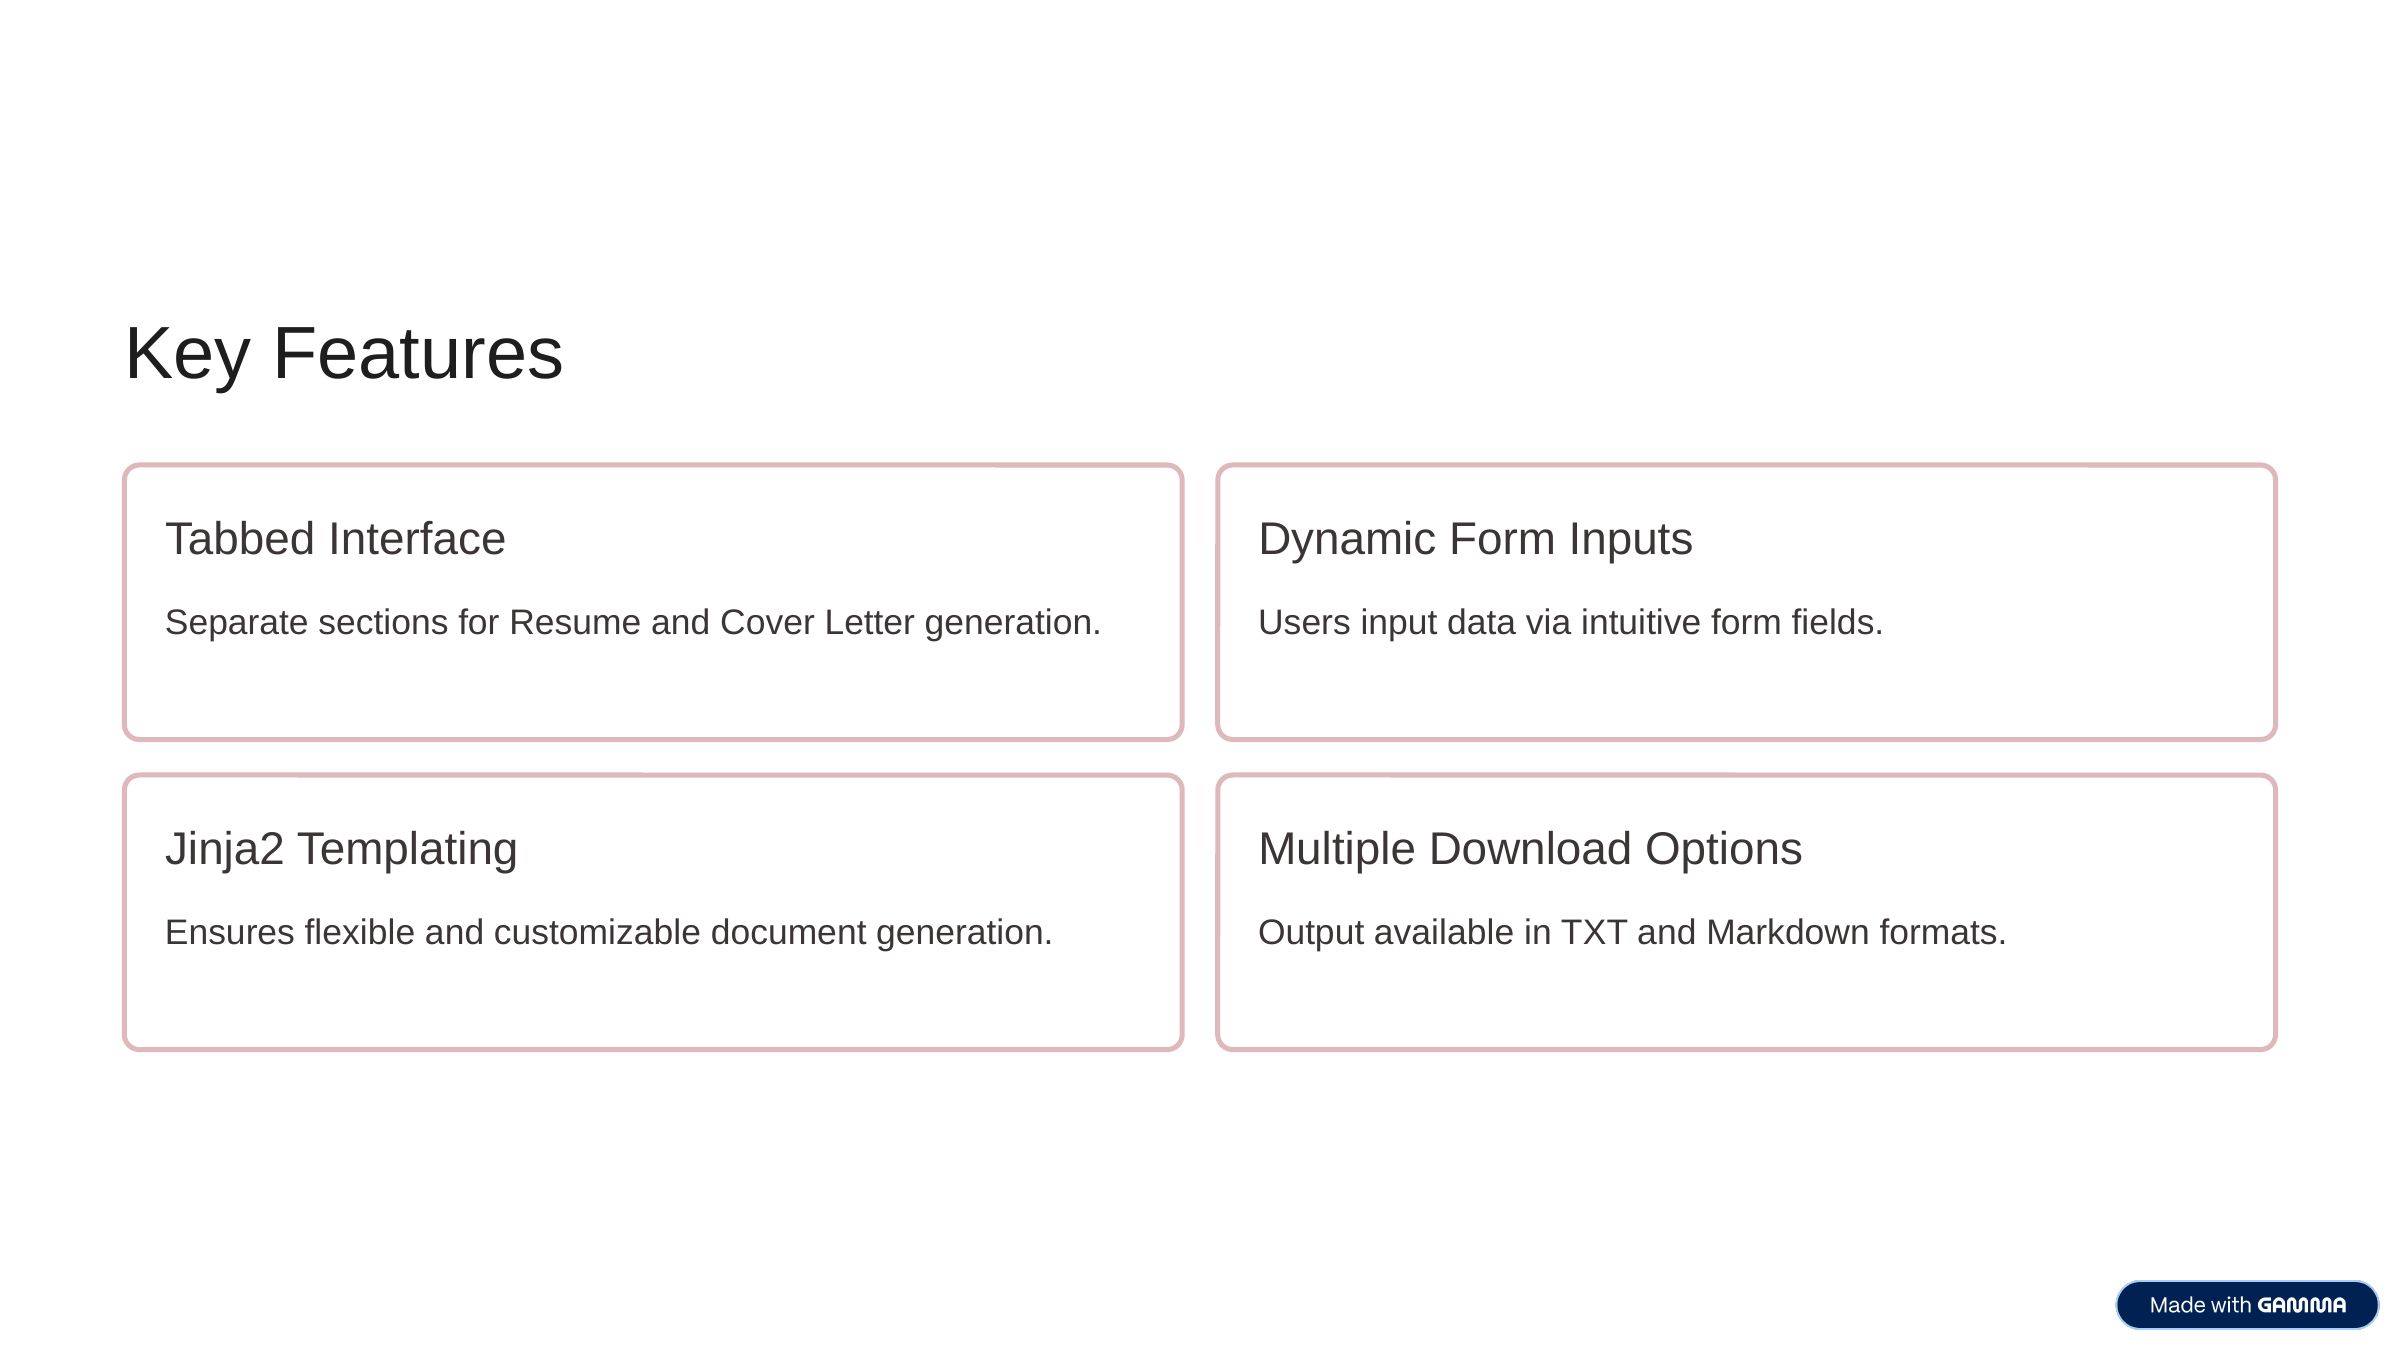

Key Features

Tabbed Interface
Dynamic Form Inputs
Separate sections for Resume and Cover Letter generation.
Users input data via intuitive form fields.

Jinja2 Templating
Multiple Download Options
Ensures flexible and customizable document generation.
Output available in TXT and Markdown formats.